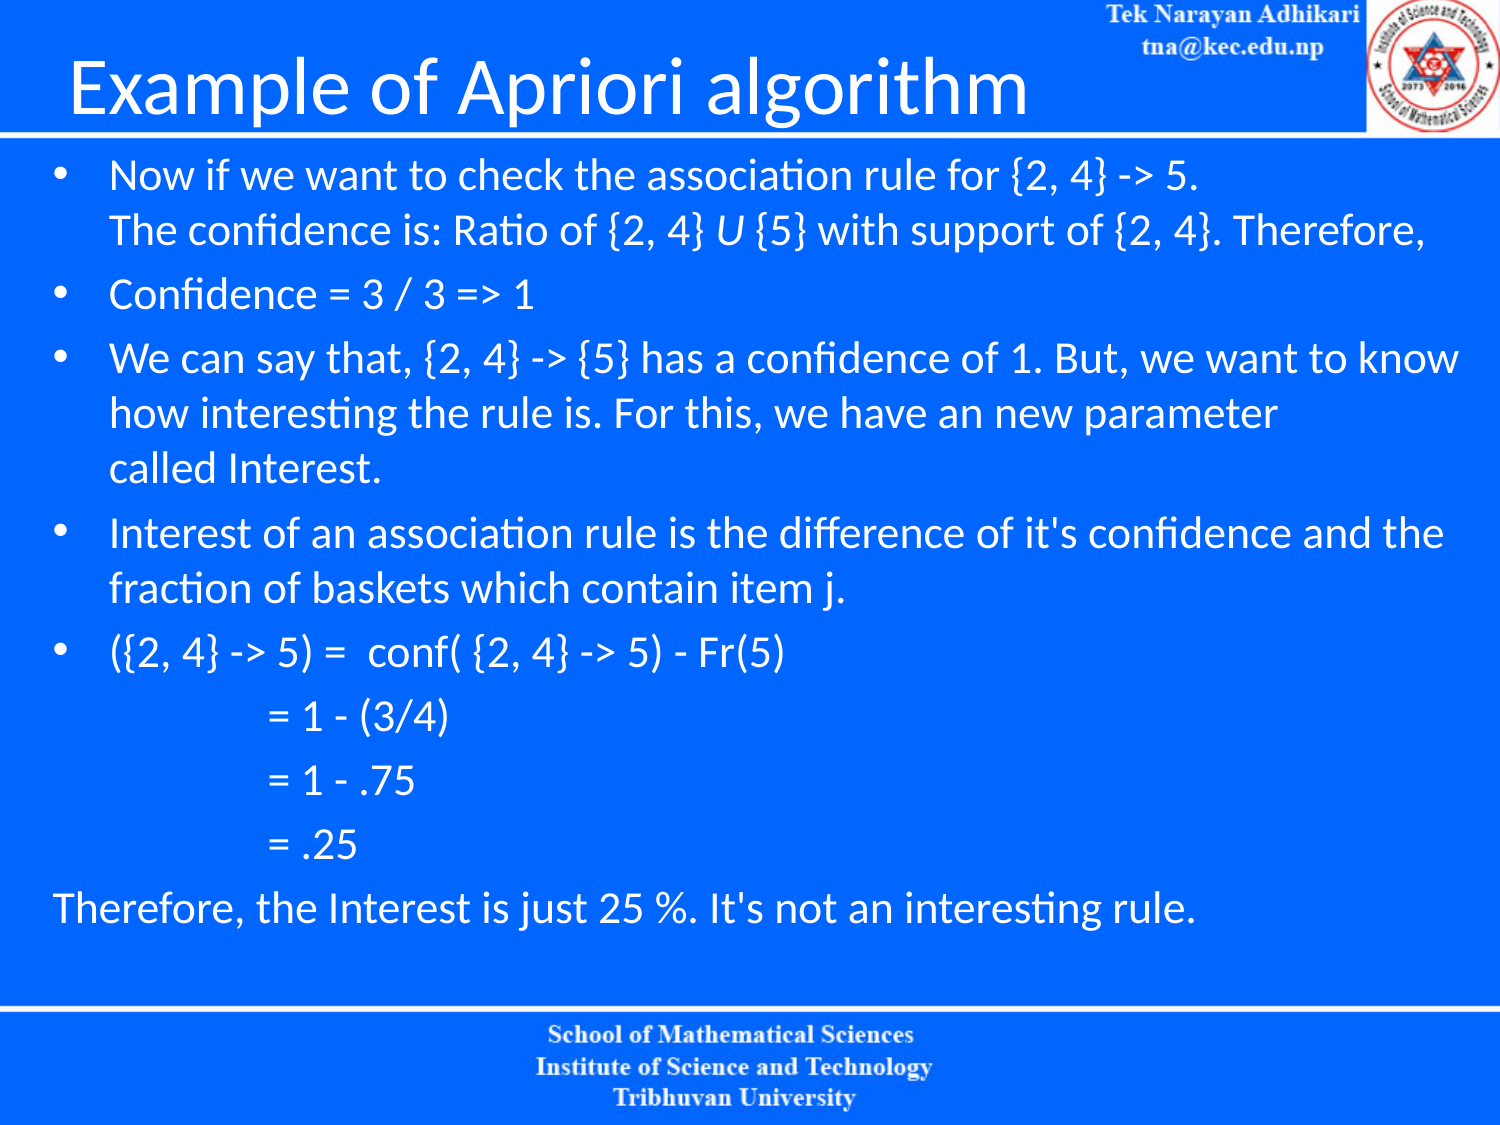

# Example of Apriori algorithm
Now if we want to check the association rule for {2, 4} -> 5.
The confidence is: Ratio of {2, 4} U {5} with support of {2, 4}. Therefore,
Confidence = 3 / 3 => 1
We can say that, {2, 4} -> {5} has a confidence of 1. But, we want to know how interesting the rule is. For this, we have an new parameter called Interest.
Interest of an association rule is the difference of it's confidence and the fraction of baskets which contain item j.
({2, 4} -> 5) =  conf( {2, 4} -> 5) - Fr(5)
                     = 1 - (3/4)
                     = 1 - .75
                     = .25
Therefore, the Interest is just 25 %. It's not an interesting rule.